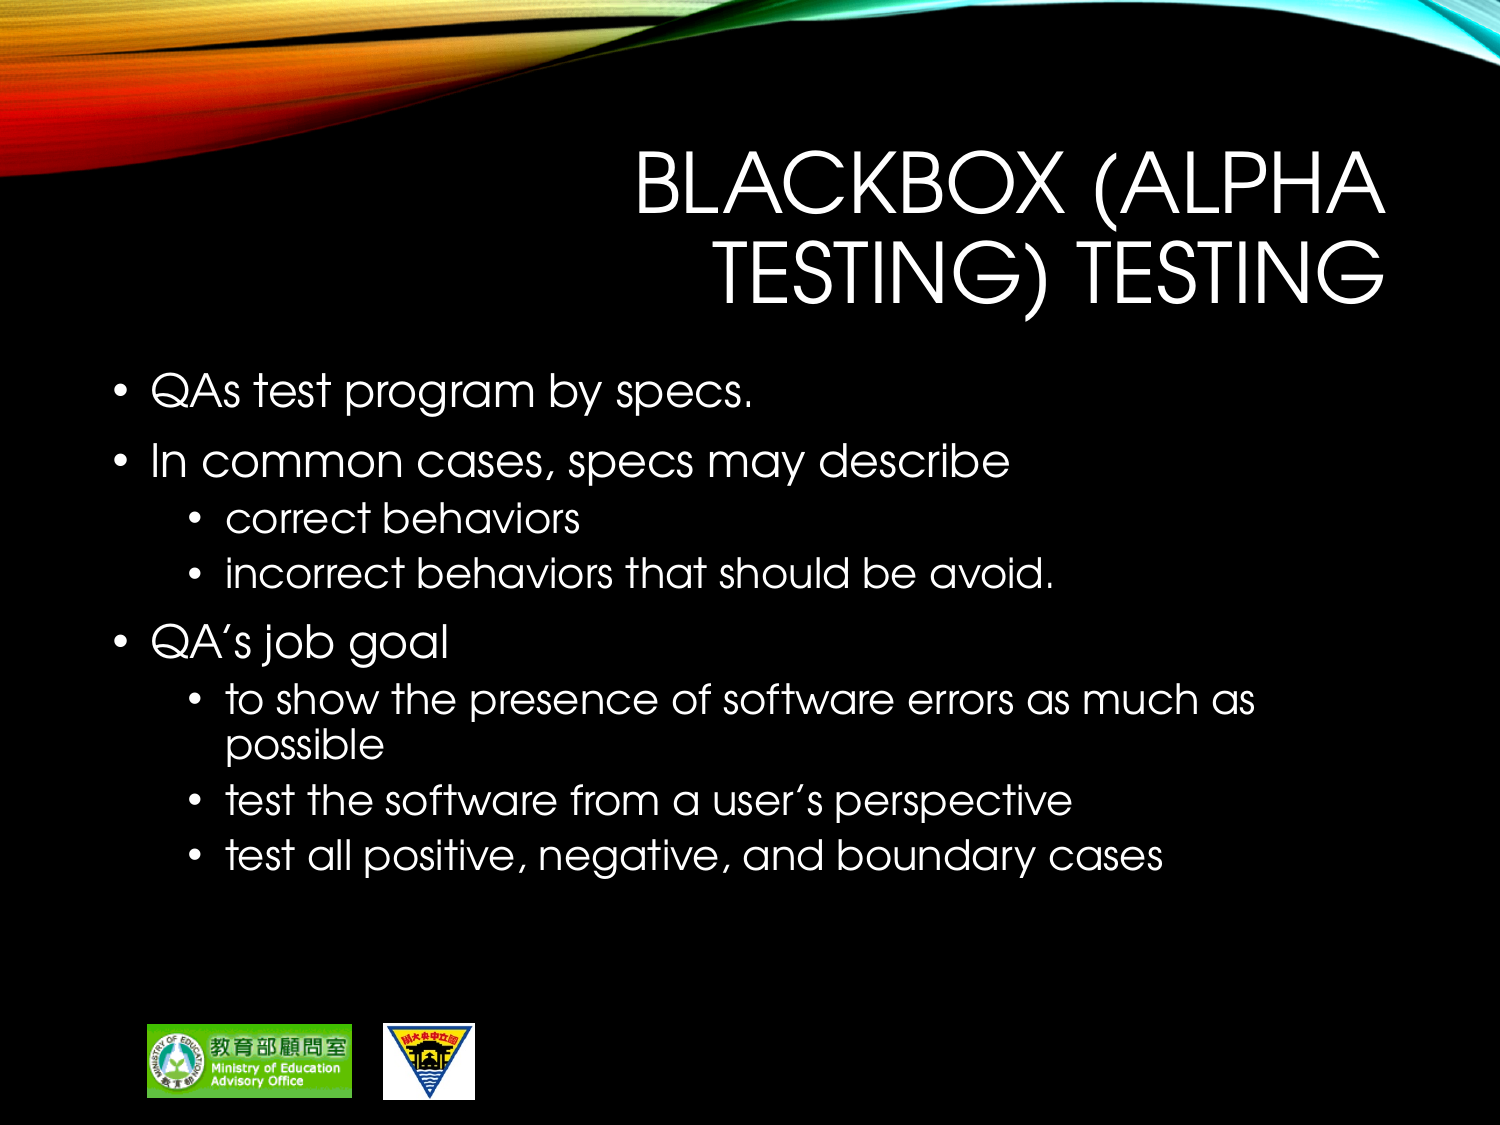

# BlackBox (alpha testing) Testing
QAs test program by specs.
In common cases, specs may describe
correct behaviors
incorrect behaviors that should be avoid.
QA’s job goal
to show the presence of software errors as much as possible
test the software from a user’s perspective
test all positive, negative, and boundary cases